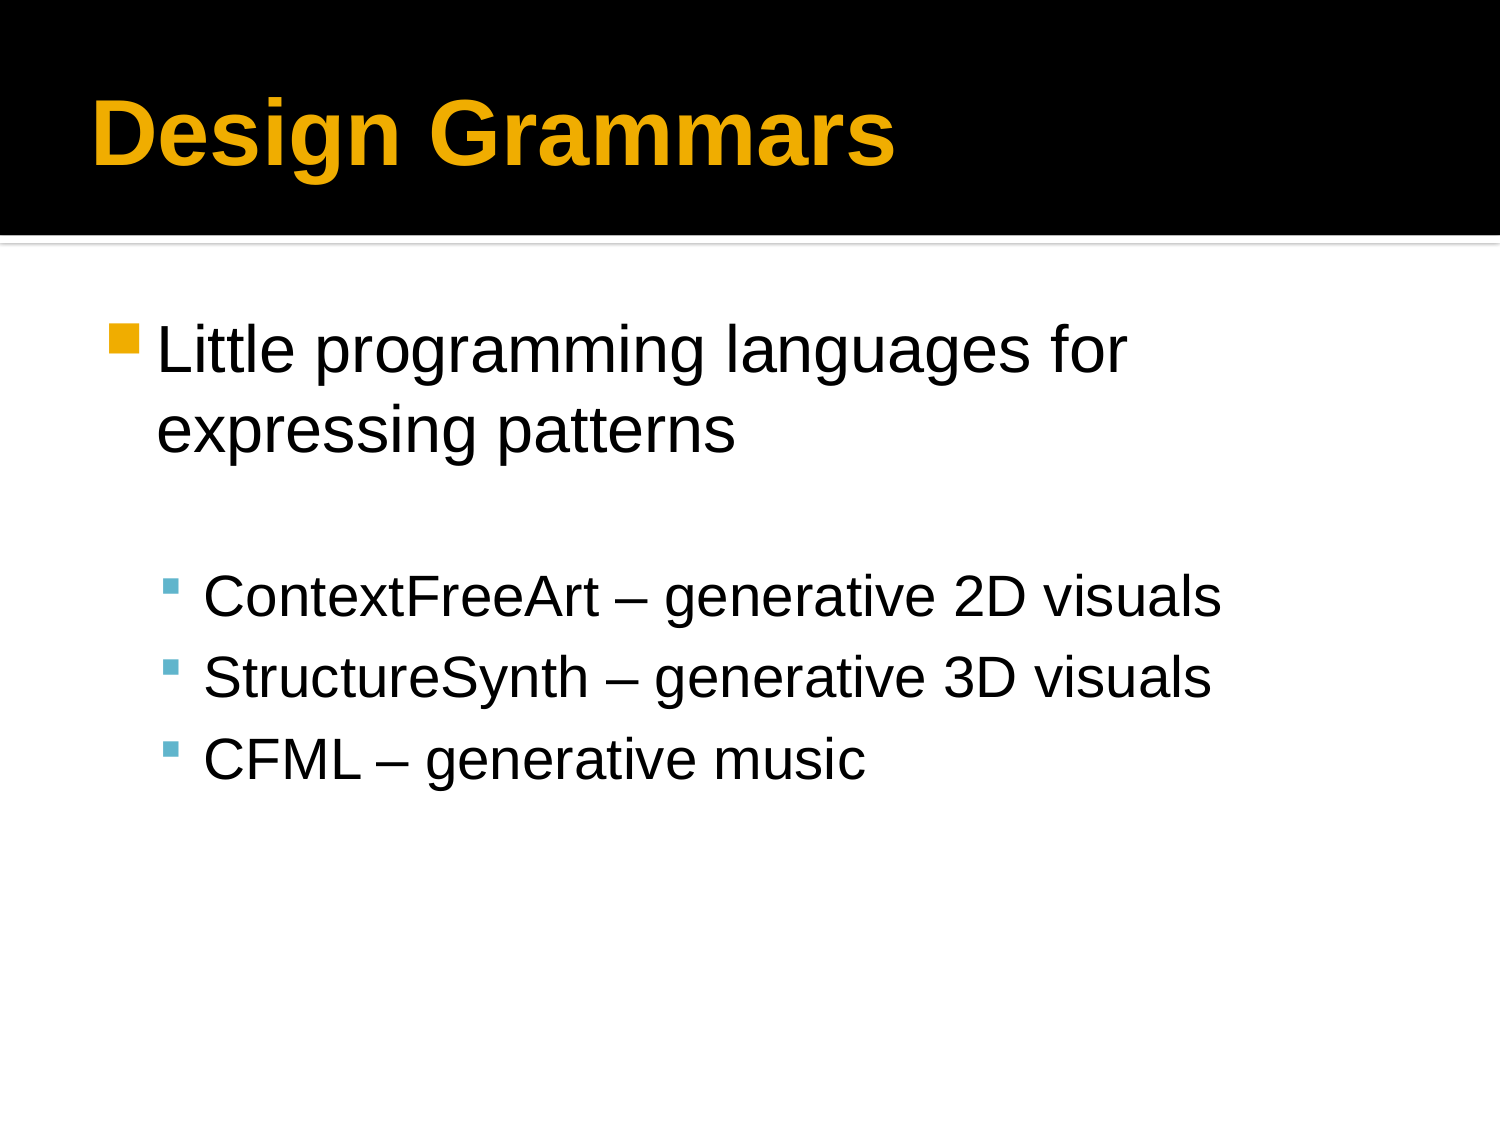

# Design Grammars
Little programming languages for expressing patterns

ContextFreeArt – generative 2D visuals
StructureSynth – generative 3D visuals
CFML – generative music